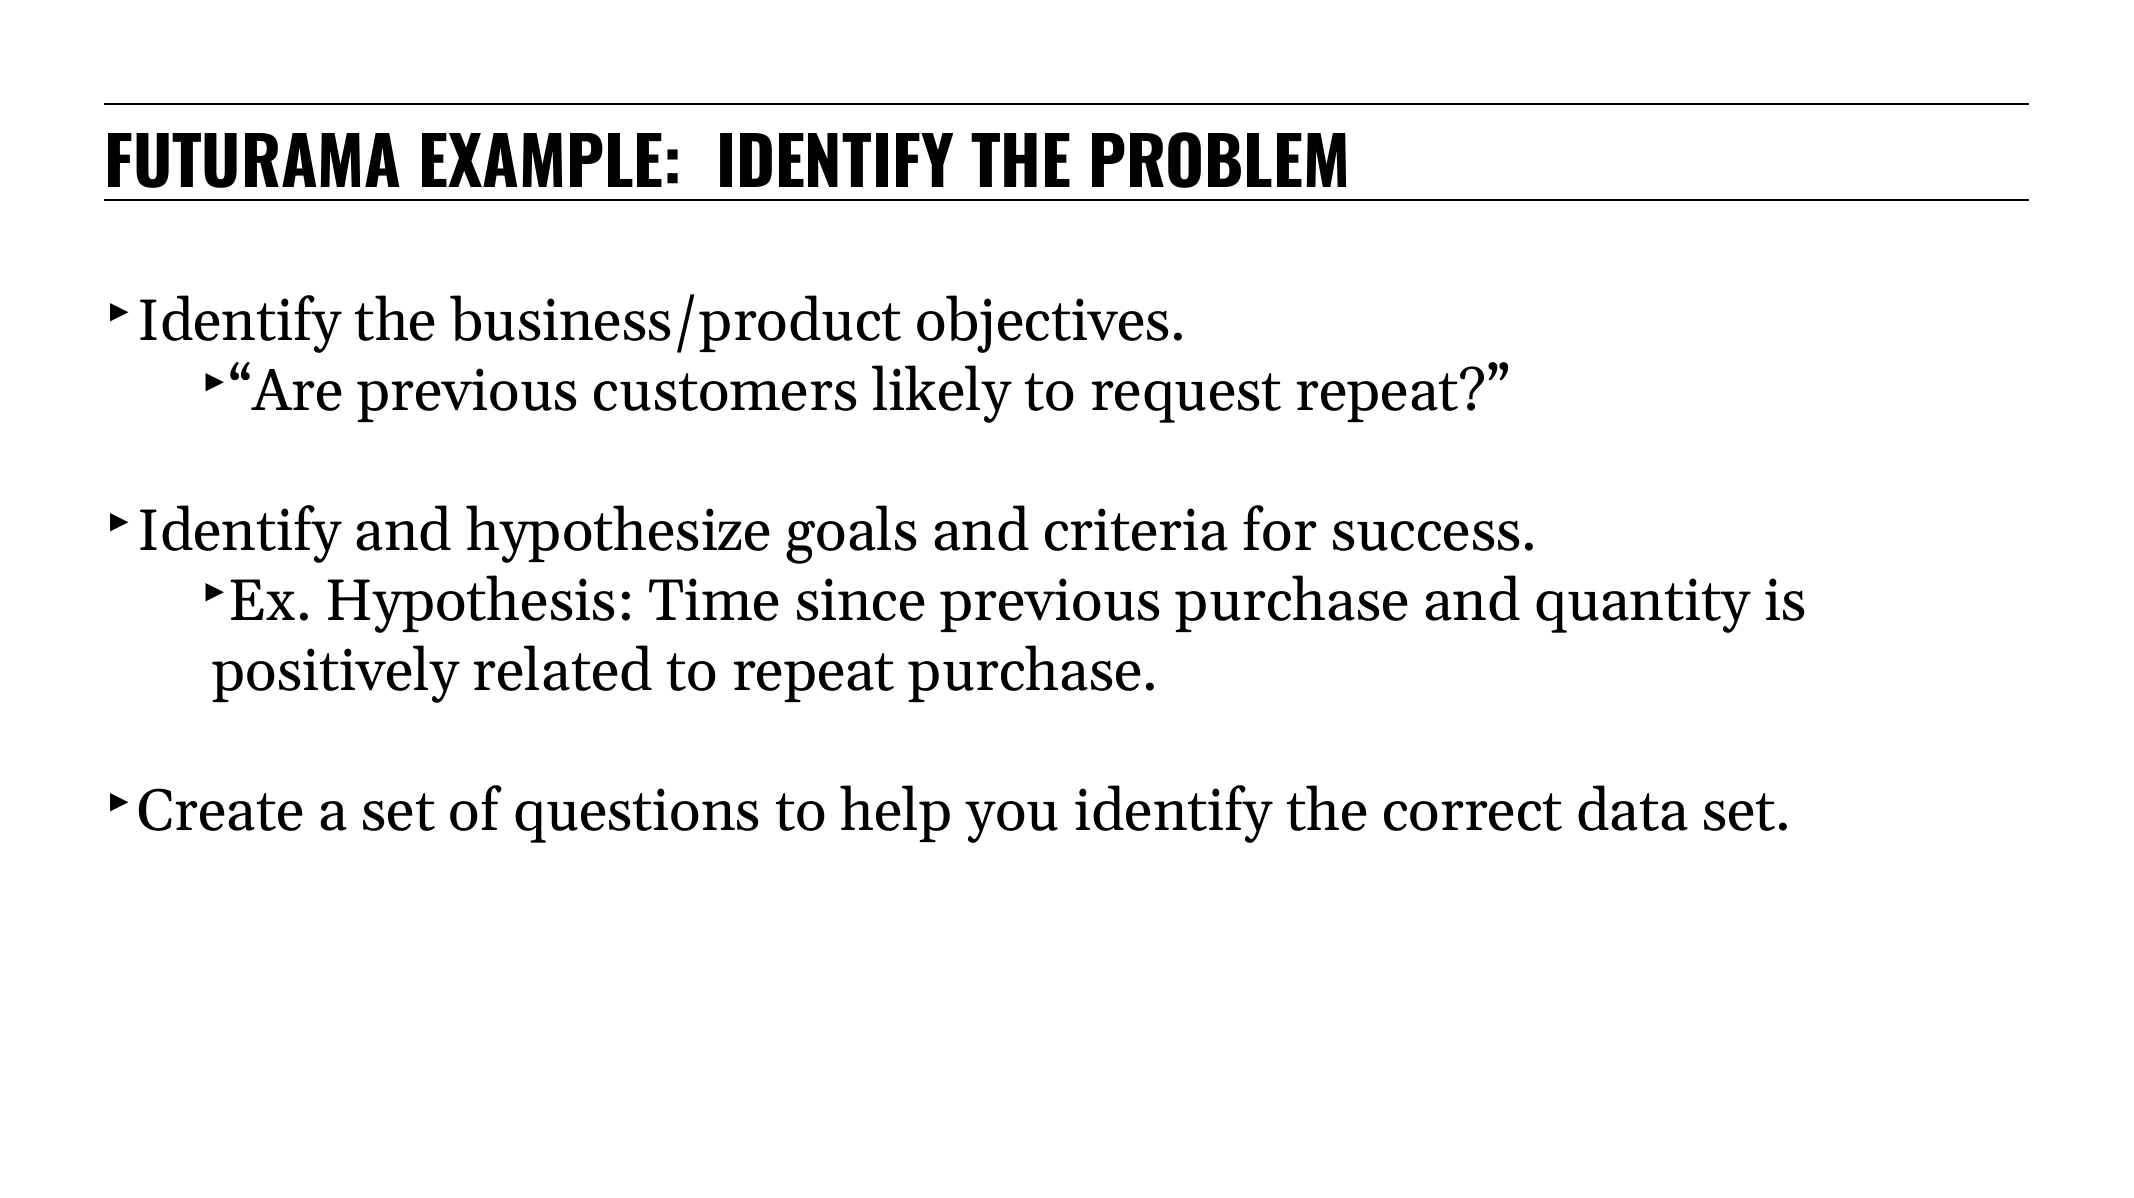

FUTURAMA EXAMPLE:  IDENTIFY THE PROBLEM

Identify the business/product objectives.
“Are previous customers likely to request repeat?”

Identify and hypothesize goals and criteria for success.
Ex. Hypothesis: Time since previous purchase and quantity is positively related to repeat purchase.

Create a set of questions to help you identify the correct data set.